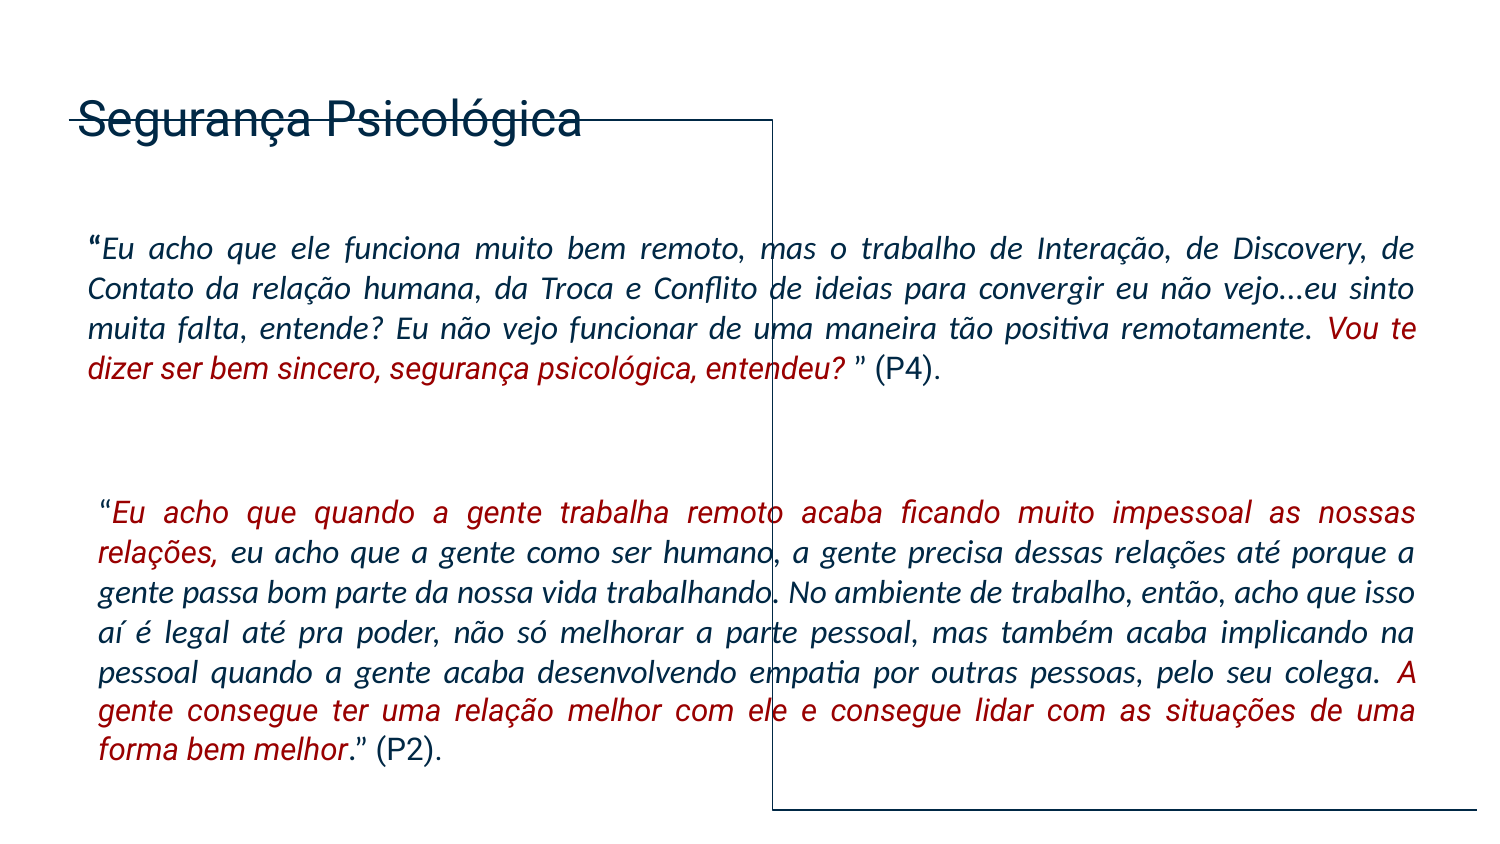

Segurança Psicológica
“Eu acho que ele funciona muito bem remoto, mas o trabalho de Interação, de Discovery, de Contato da relação humana, da Troca e Conflito de ideias para convergir eu não vejo...eu sinto muita falta, entende? Eu não vejo funcionar de uma maneira tão positiva remotamente. Vou te dizer ser bem sincero, segurança psicológica, entendeu? ” (P4).
“Eu acho que quando a gente trabalha remoto acaba ficando muito impessoal as nossas relações, eu acho que a gente como ser humano, a gente precisa dessas relações até porque a gente passa bom parte da nossa vida trabalhando. No ambiente de trabalho, então, acho que isso aí é legal até pra poder, não só melhorar a parte pessoal, mas também acaba implicando na pessoal quando a gente acaba desenvolvendo empatia por outras pessoas, pelo seu colega. A gente consegue ter uma relação melhor com ele e consegue lidar com as situações de uma forma bem melhor.” (P2).